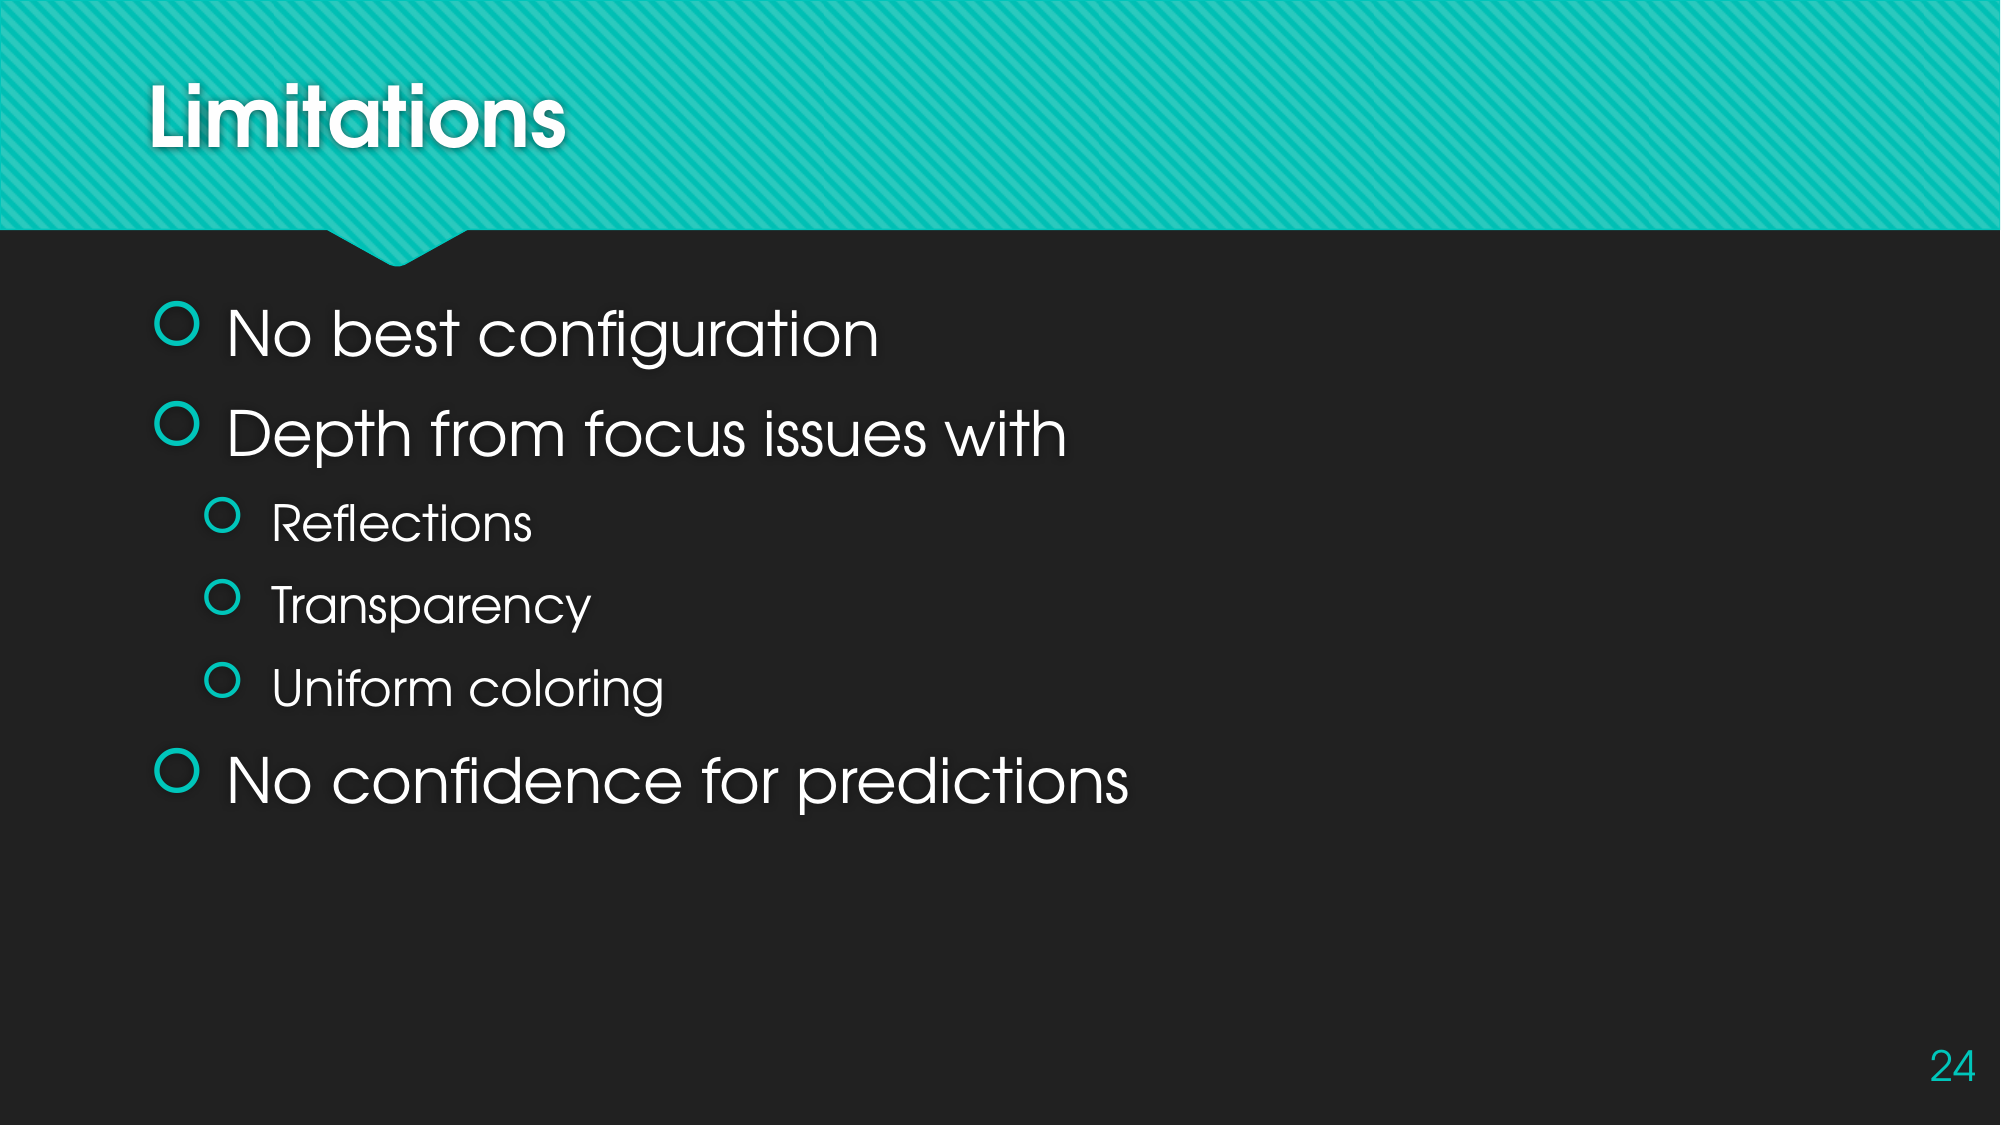

# Limitations
No best configuration
Depth from focus issues with
Reflections
Transparency
Uniform coloring
No confidence for predictions
24